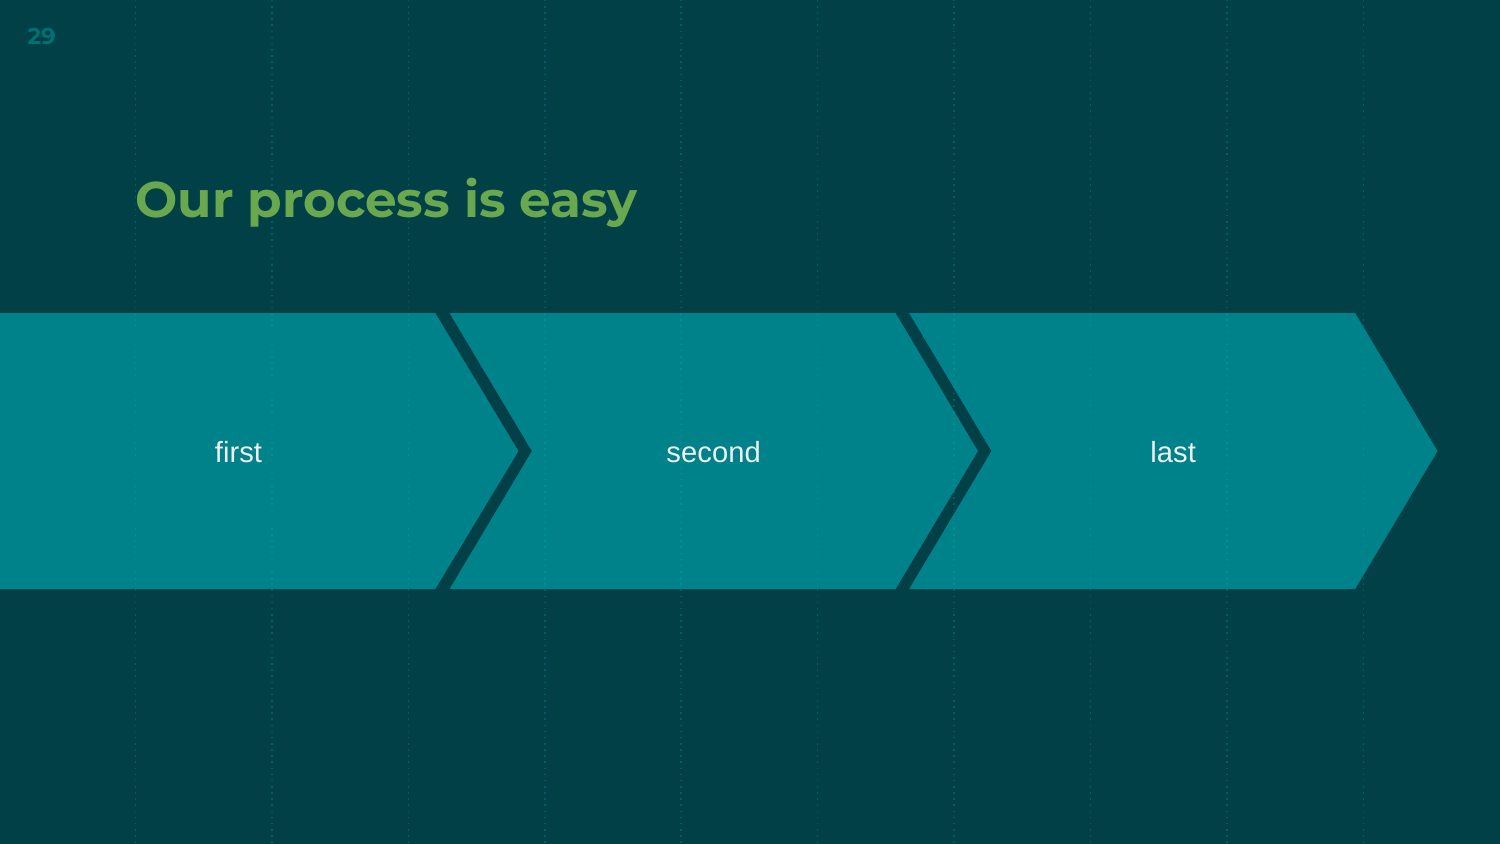

29
Our process is easy
first
second
last